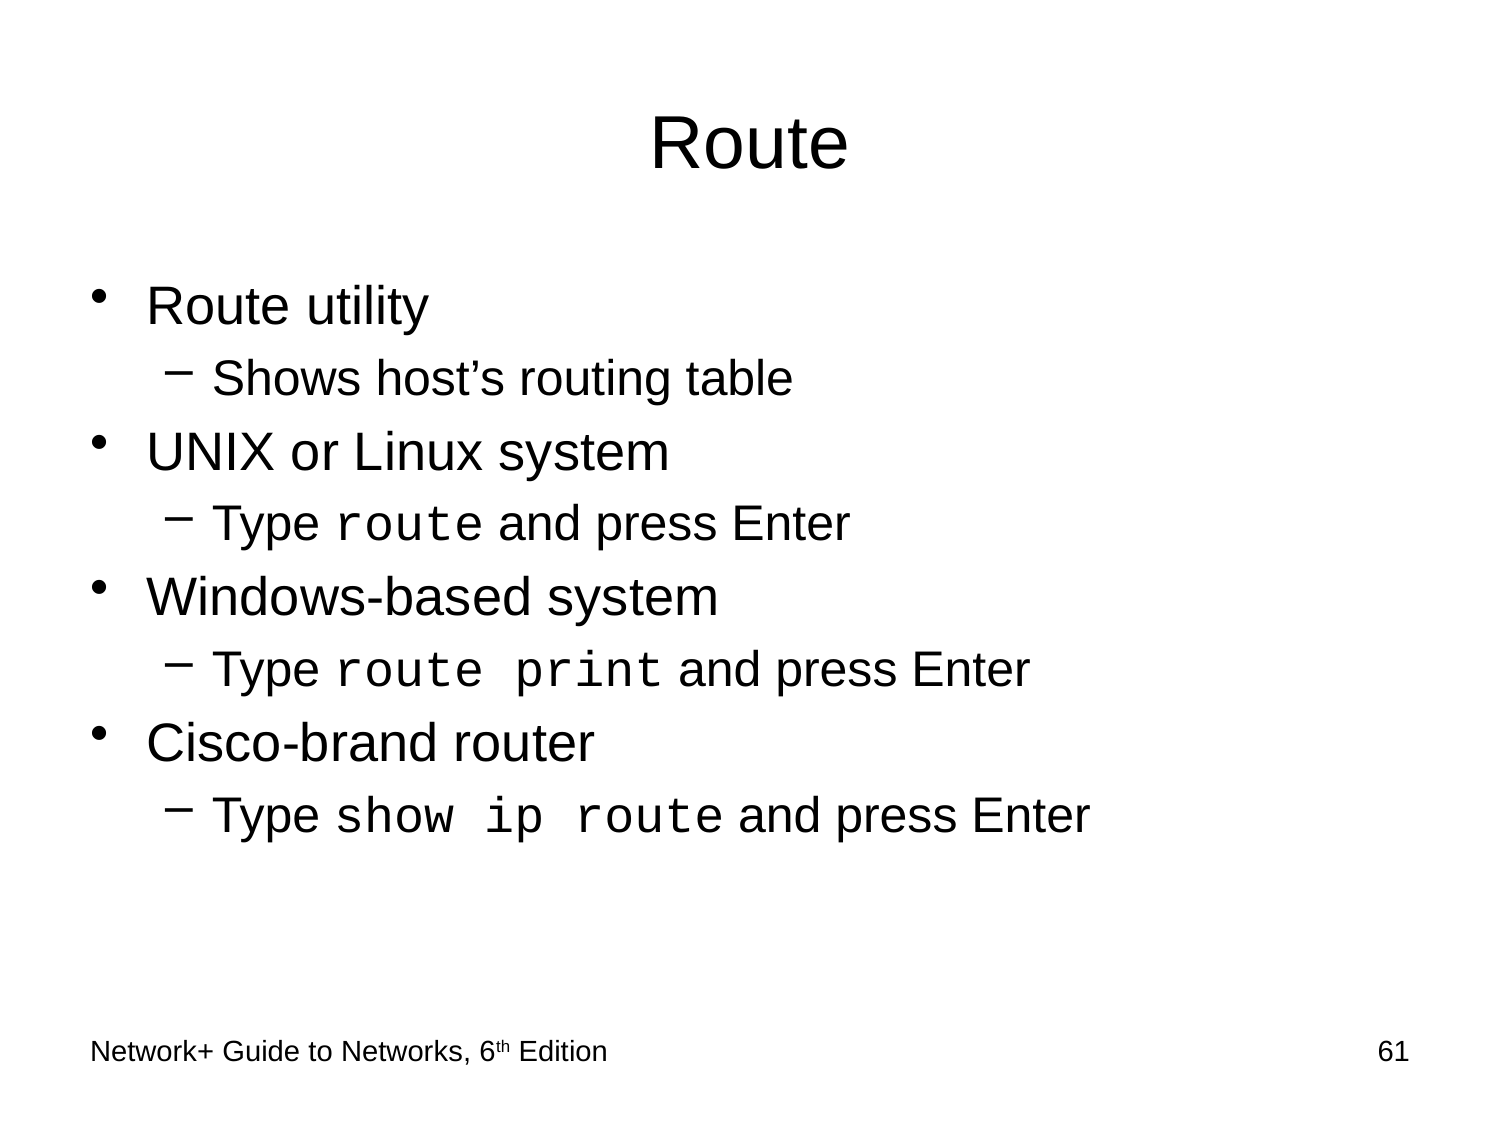

# Route
Route utility
Shows host’s routing table
UNIX or Linux system
Type route and press Enter
Windows-based system
Type route print and press Enter
Cisco-brand router
Type show ip route and press Enter
Network+ Guide to Networks, 6th Edition
61